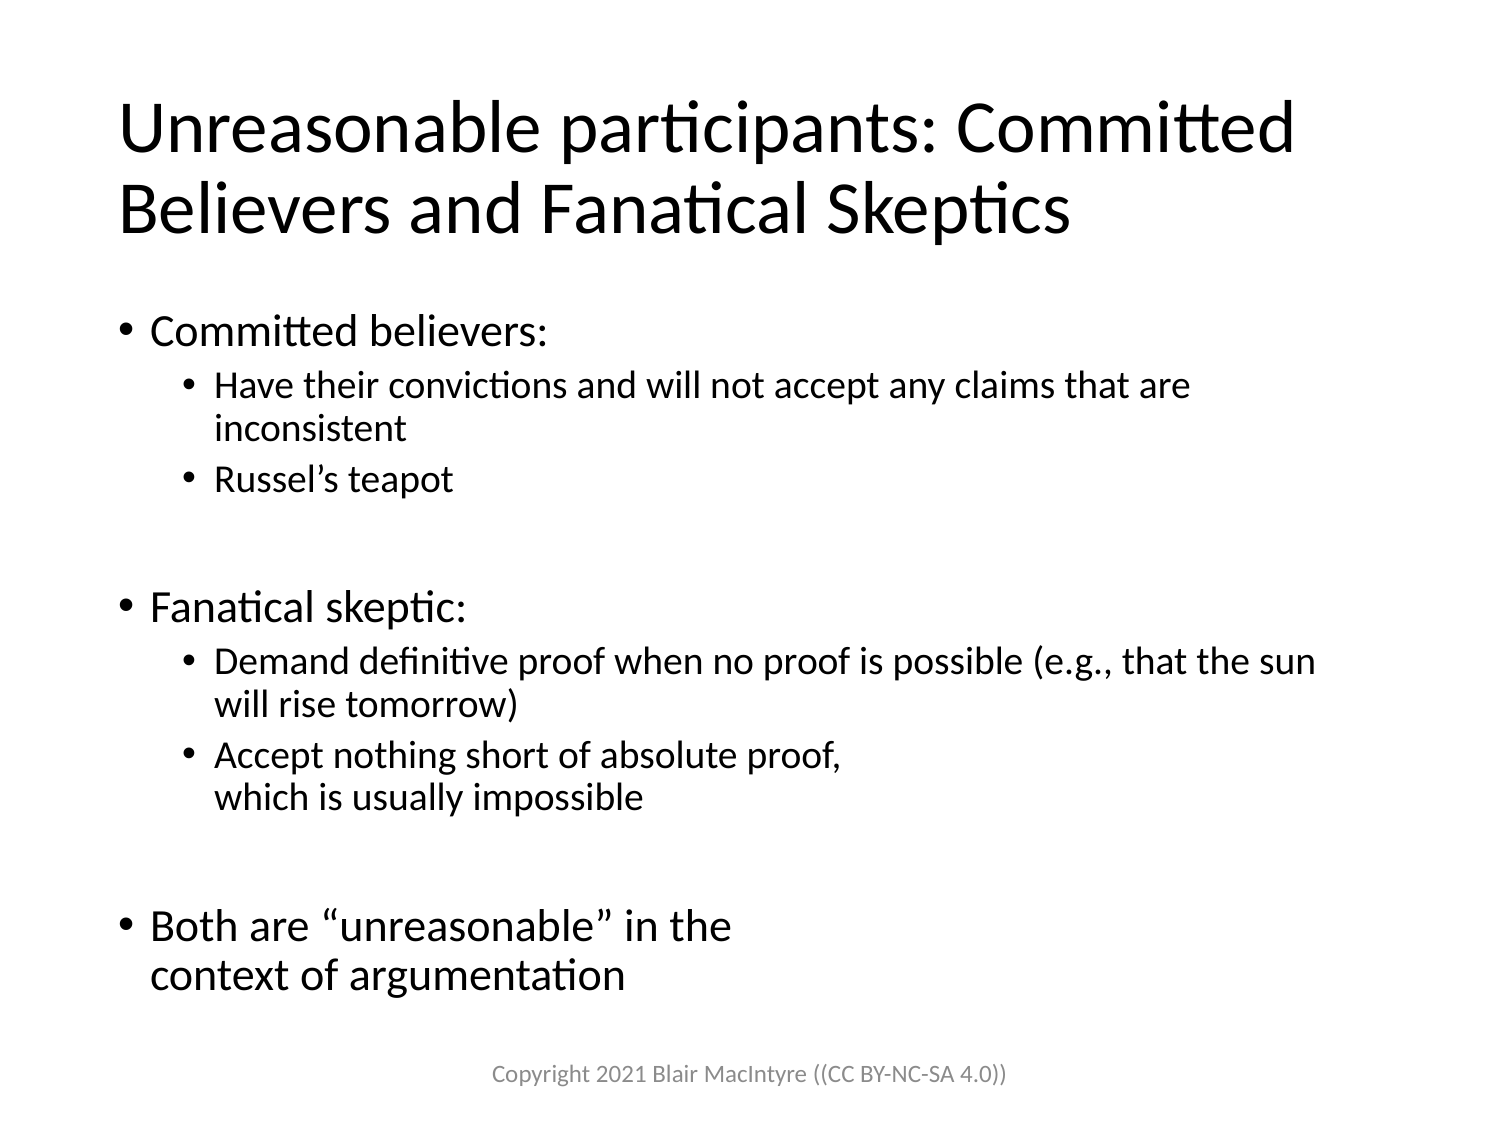

# Unreasonable participants: Committed Believers and Fanatical Skeptics
Committed believers:
Have their convictions and will not accept any claims that are inconsistent
Russel’s teapot

Fanatical skeptic:
Demand definitive proof when no proof is possible (e.g., that the sun will rise tomorrow)
Accept nothing short of absolute proof,
which is usually impossible

Both are “unreasonable” in the
context of argumentation
Copyright 2021 Blair MacIntyre ((CC BY-NC-SA 4.0))